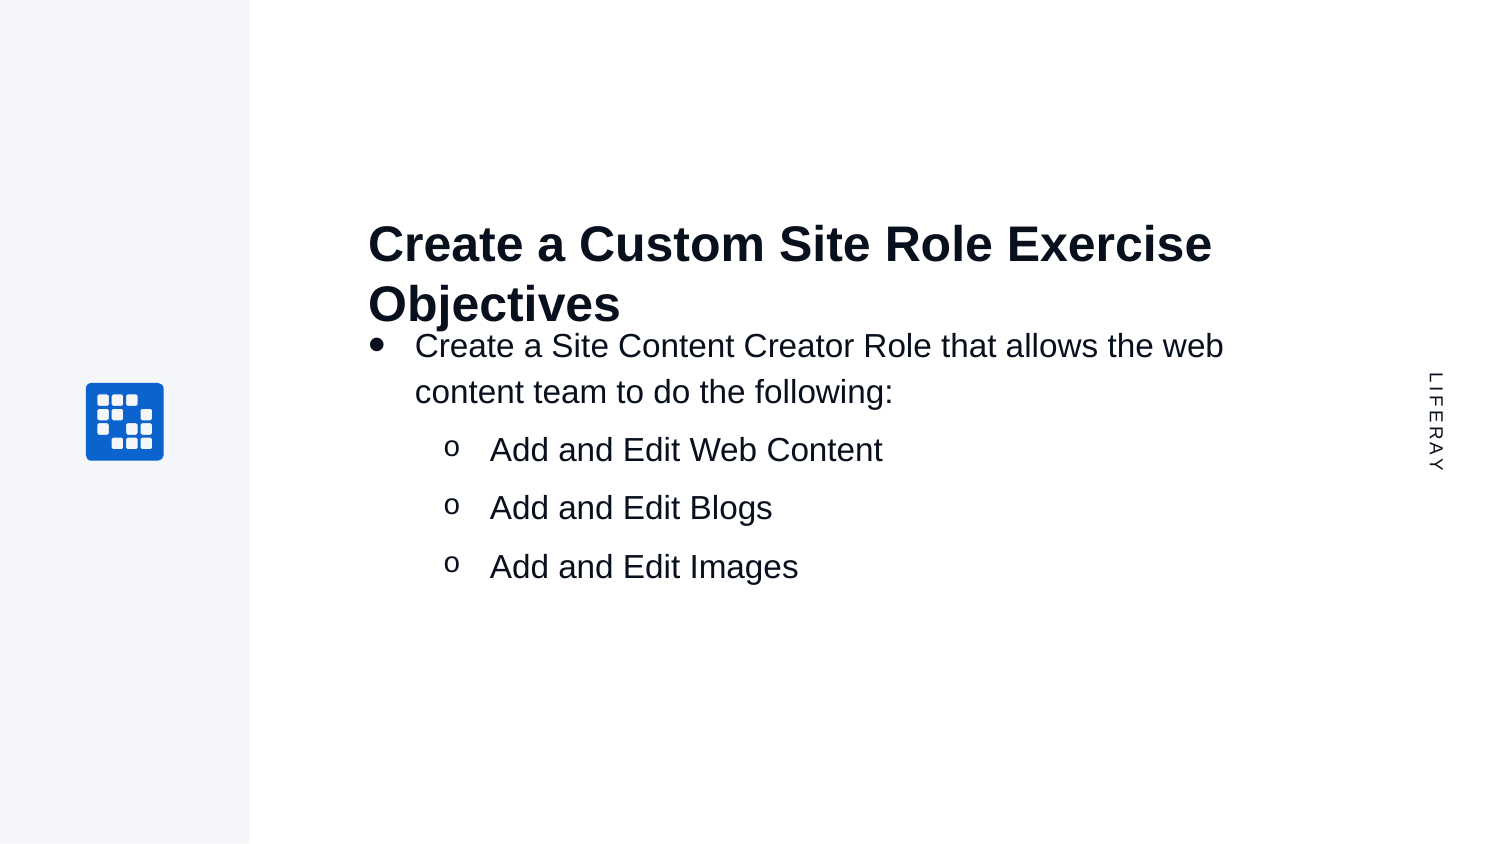

# Create a Custom Site Role Exercise Objectives
Create a Site Content Creator Role that allows the web content team to do the following:
Add and Edit Web Content
Add and Edit Blogs
Add and Edit Images